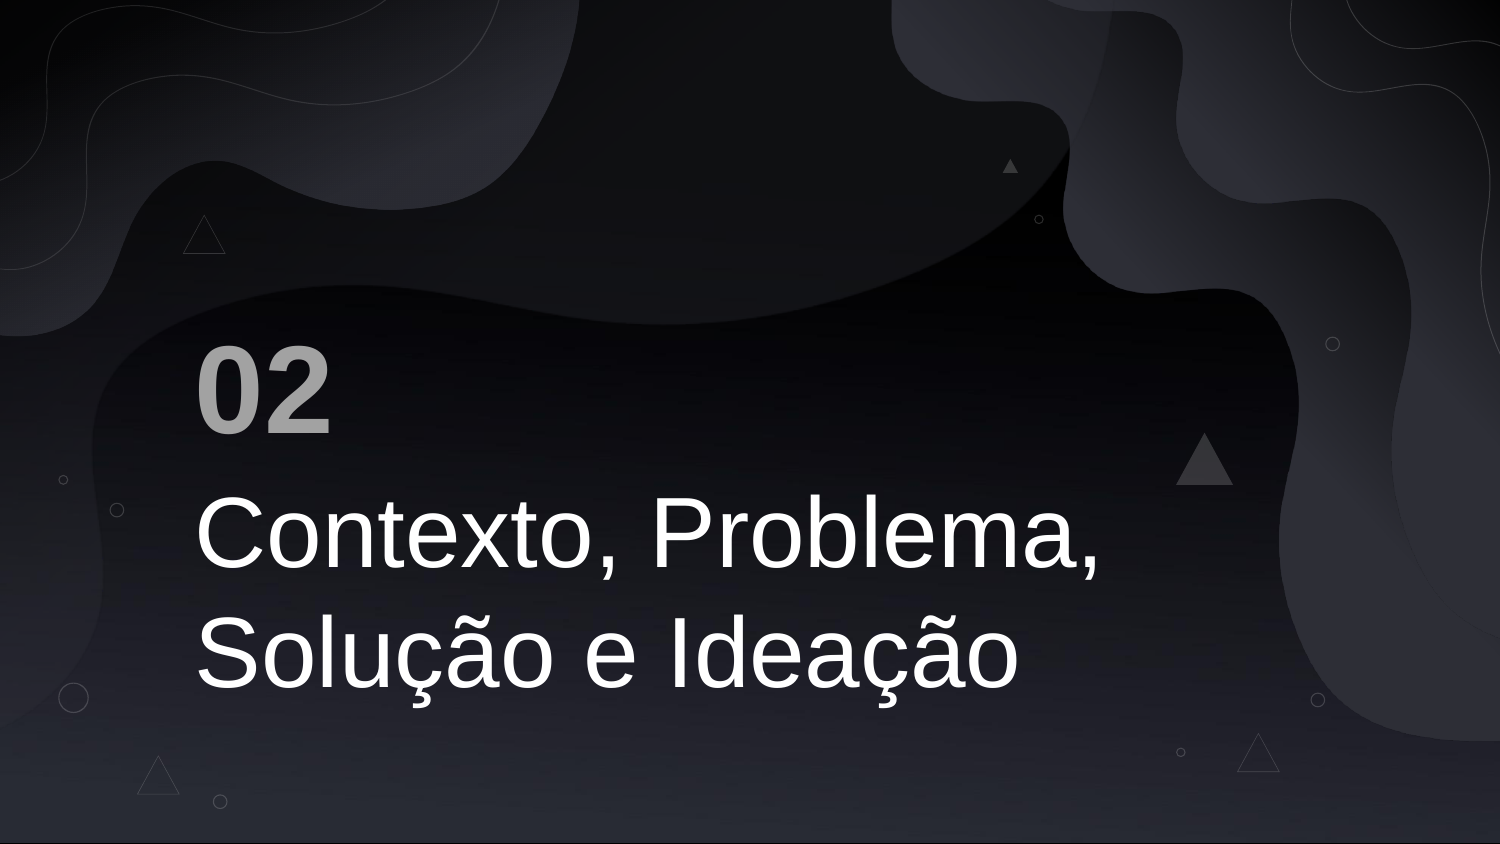

02
# Contexto, Problema, Solução e Ideação